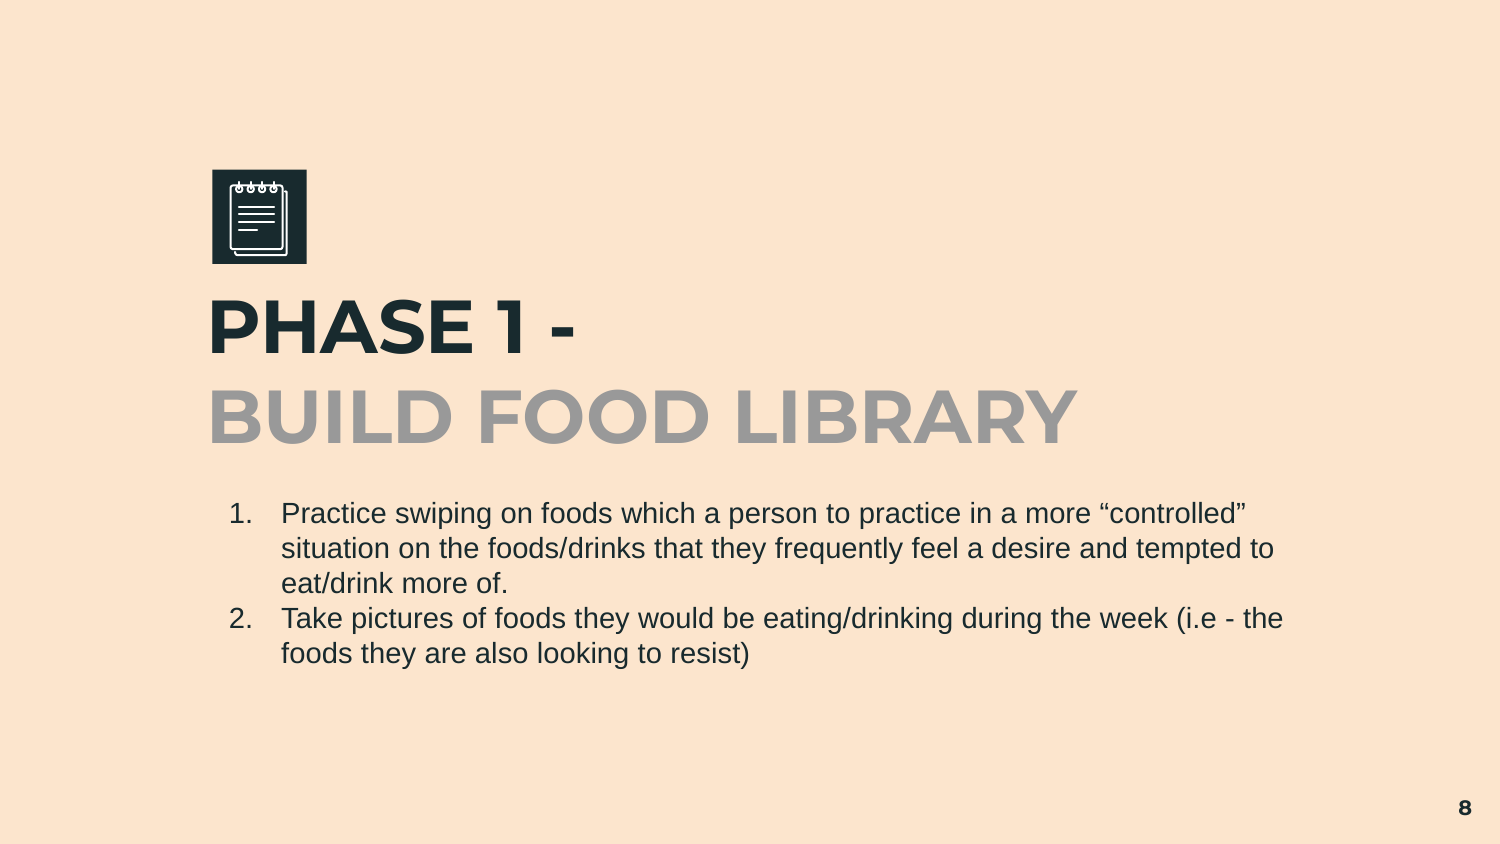

# PHASE 1 -
BUILD FOOD LIBRARY
Practice swiping on foods which a person to practice in a more “controlled” situation on the foods/drinks that they frequently feel a desire and tempted to eat/drink more of.
Take pictures of foods they would be eating/drinking during the week (i.e - the foods they are also looking to resist)
8